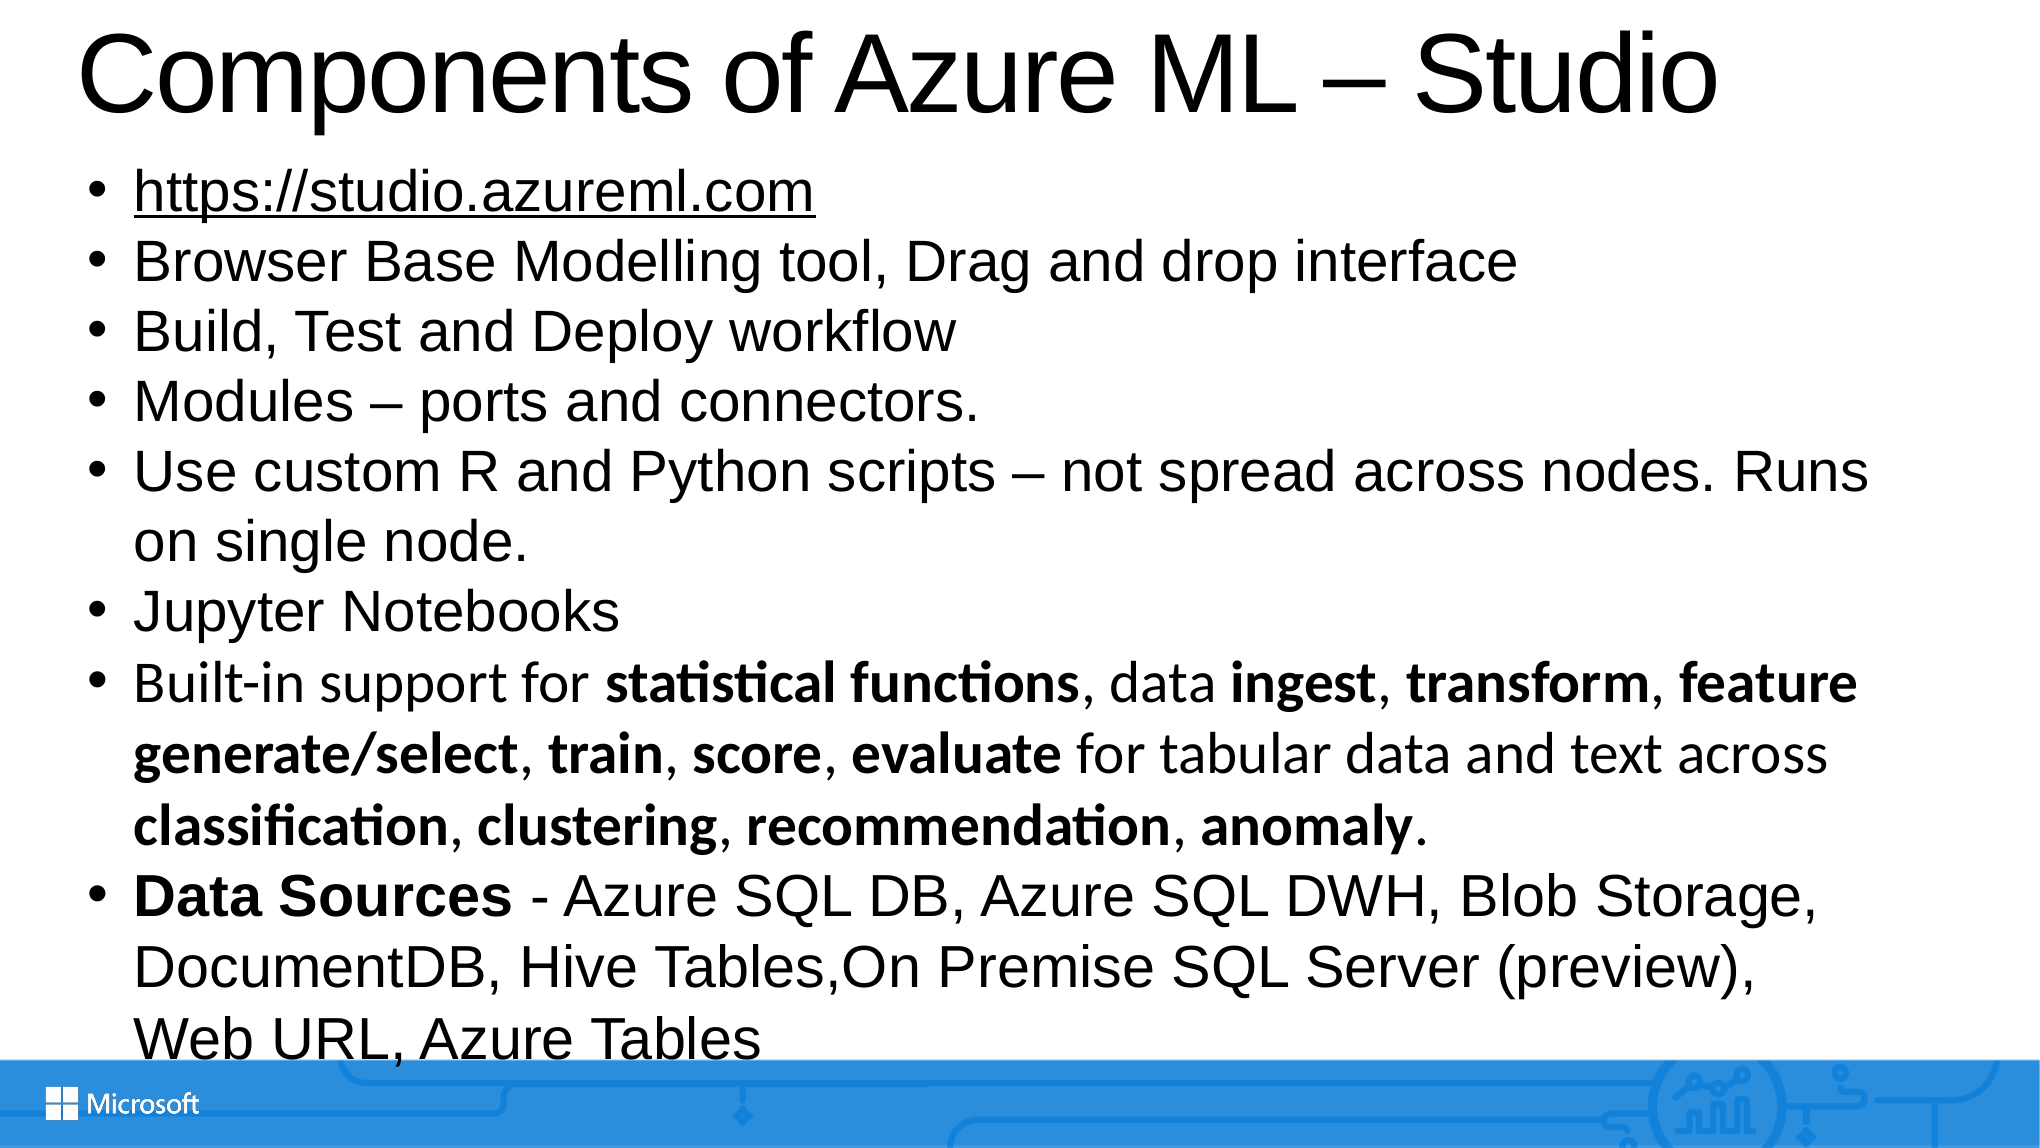

# Components of Azure ML – Studio
https://studio.azureml.com
Browser Base Modelling tool, Drag and drop interface
Build, Test and Deploy workflow
Modules – ports and connectors.
Use custom R and Python scripts – not spread across nodes. Runs on single node.
Jupyter Notebooks
Built-in support for statistical functions, data ingest, transform, feature generate/select, train, score, evaluate for tabular data and text across classification, clustering, recommendation, anomaly.
Data Sources - Azure SQL DB, Azure SQL DWH, Blob Storage, DocumentDB, Hive Tables,On Premise SQL Server (preview), Web URL, Azure Tables